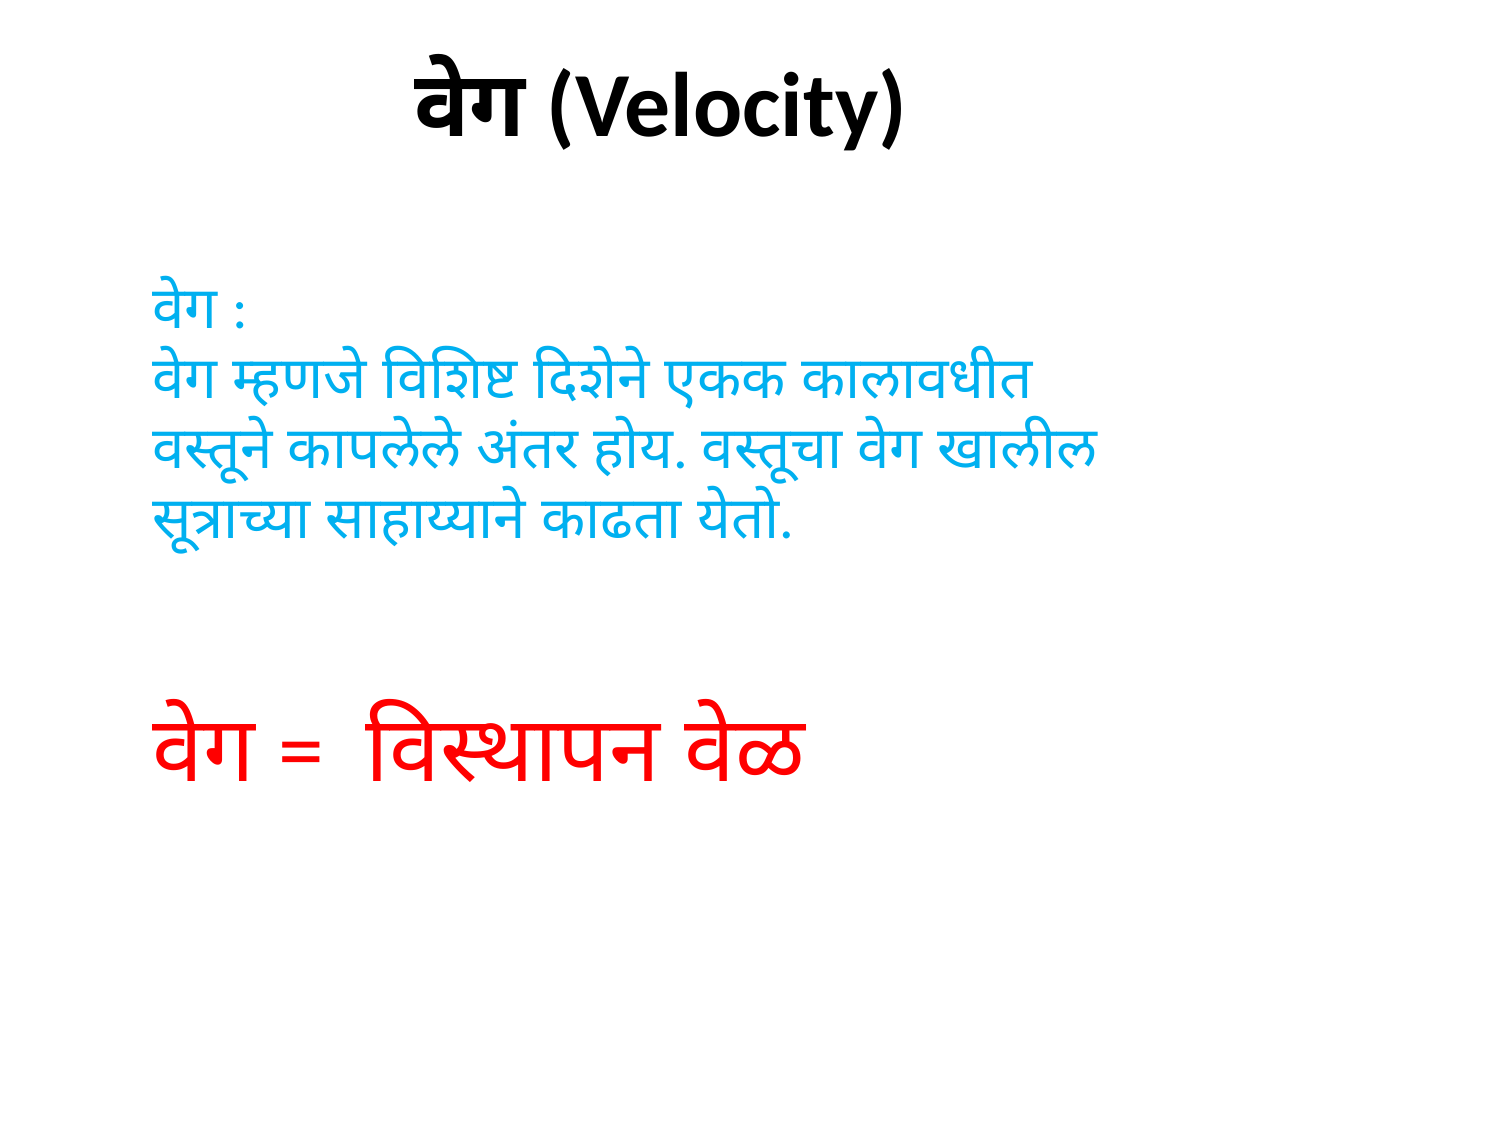

# वेग (Velocity)
वेग :
वेग म्हणजे विशिष्ट दिशेने एकक कालावधीत वस्तूने कापलेले अंतर होय. वस्तूचा वेग खालील सूत्राच्या साहाय्याने काढता येतो.

वेग =  विस्थापन वेळ